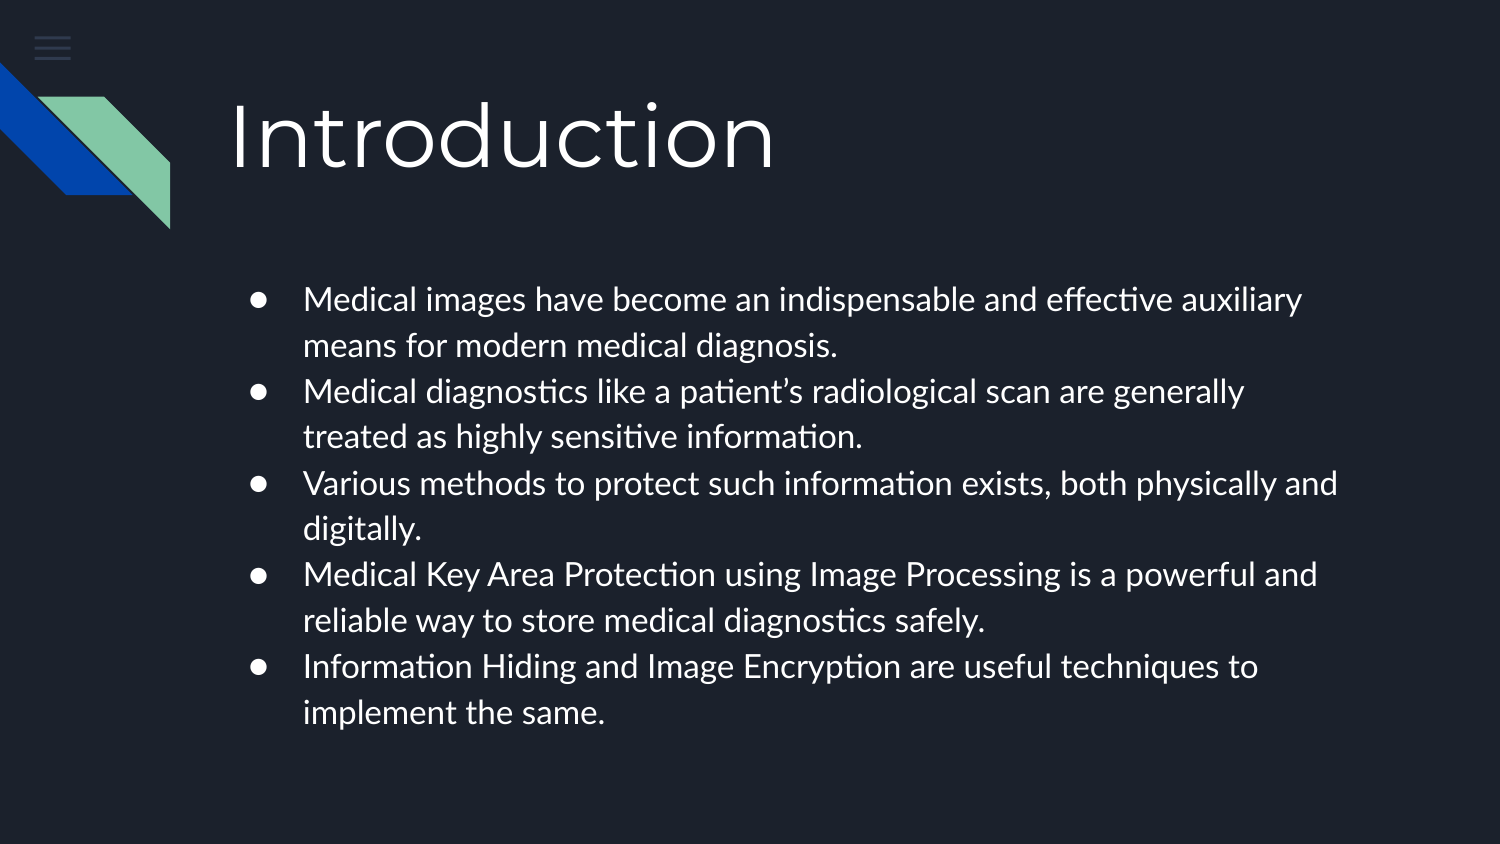

# Introduction
Medical images have become an indispensable and effective auxiliary means for modern medical diagnosis.
Medical diagnostics like a patient’s radiological scan are generally treated as highly sensitive information.
Various methods to protect such information exists, both physically and digitally.
Medical Key Area Protection using Image Processing is a powerful and reliable way to store medical diagnostics safely.
Information Hiding and Image Encryption are useful techniques to implement the same.